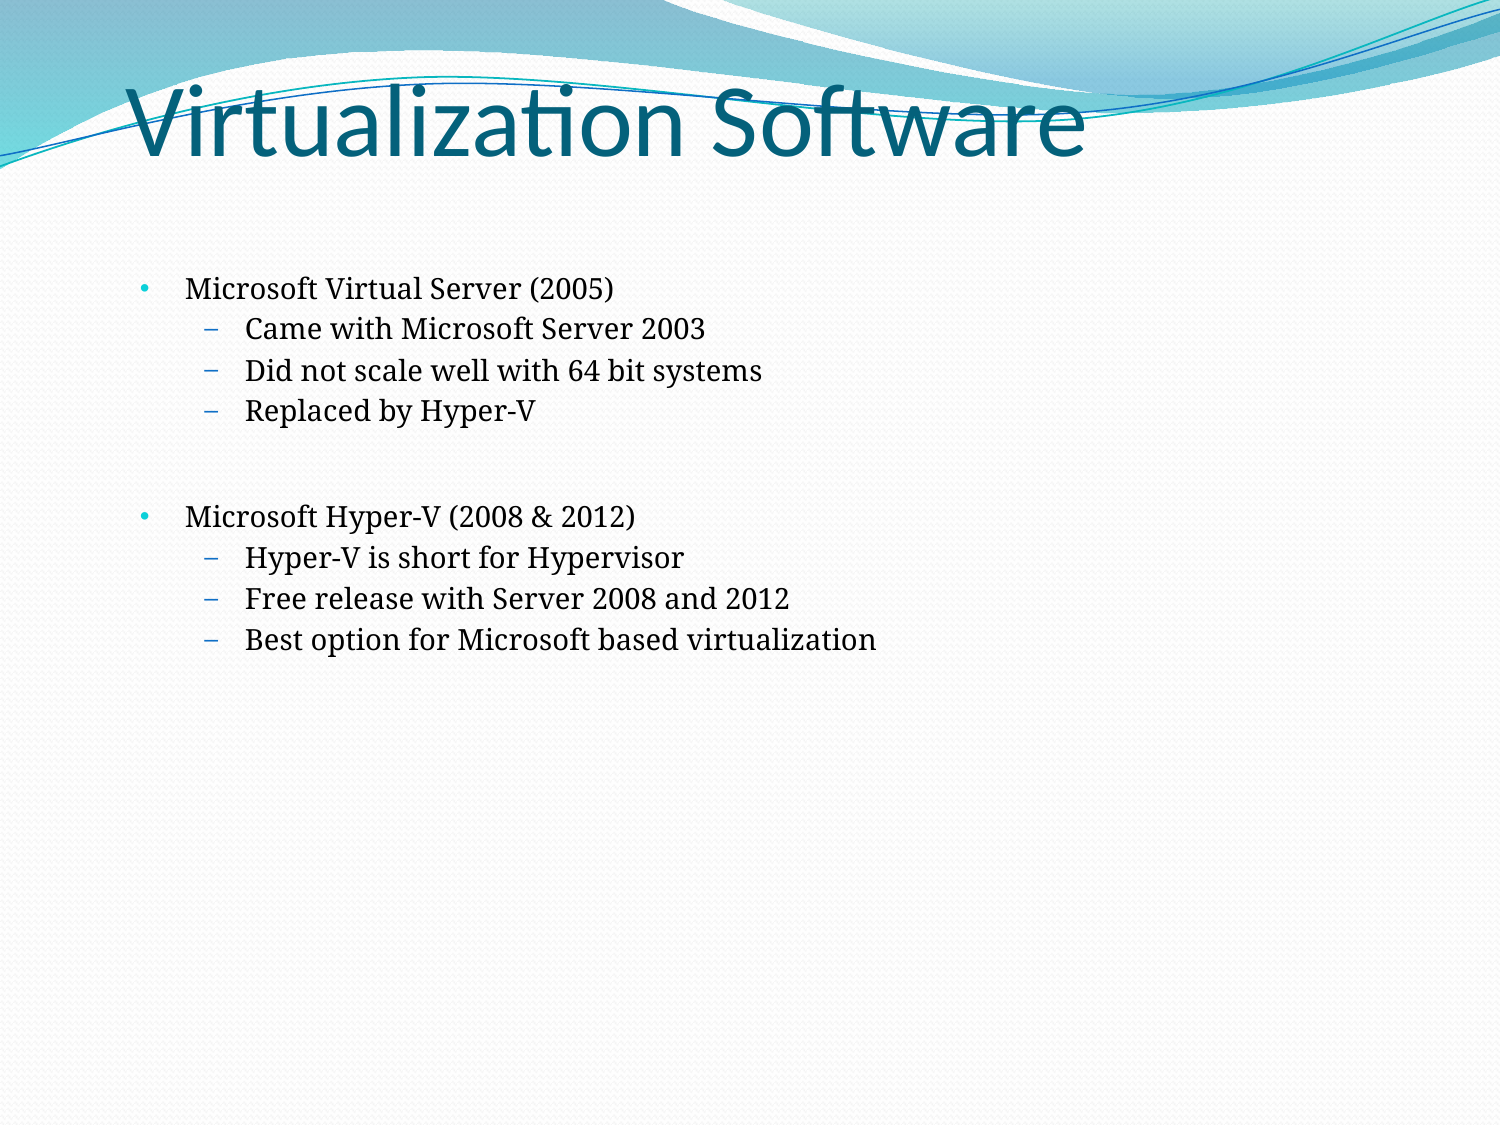

# Virtualization Software
Microsoft Virtual Server (2005)
Came with Microsoft Server 2003
Did not scale well with 64 bit systems
Replaced by Hyper-V

Microsoft Hyper-V (2008 & 2012)
Hyper-V is short for Hypervisor
Free release with Server 2008 and 2012
Best option for Microsoft based virtualization